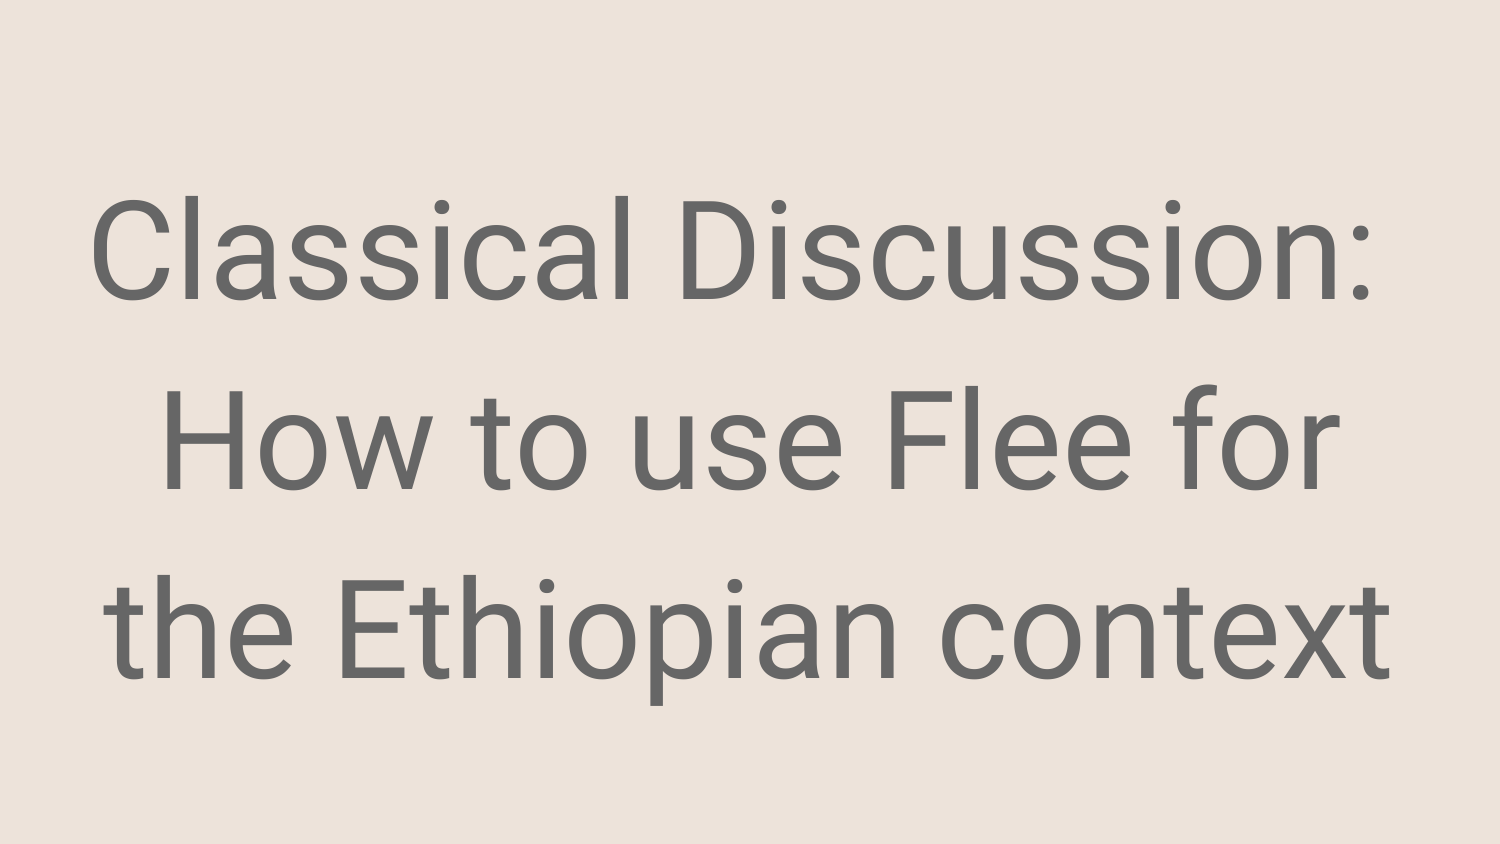

# Classical Discussion:
How to use Flee for the Ethiopian context